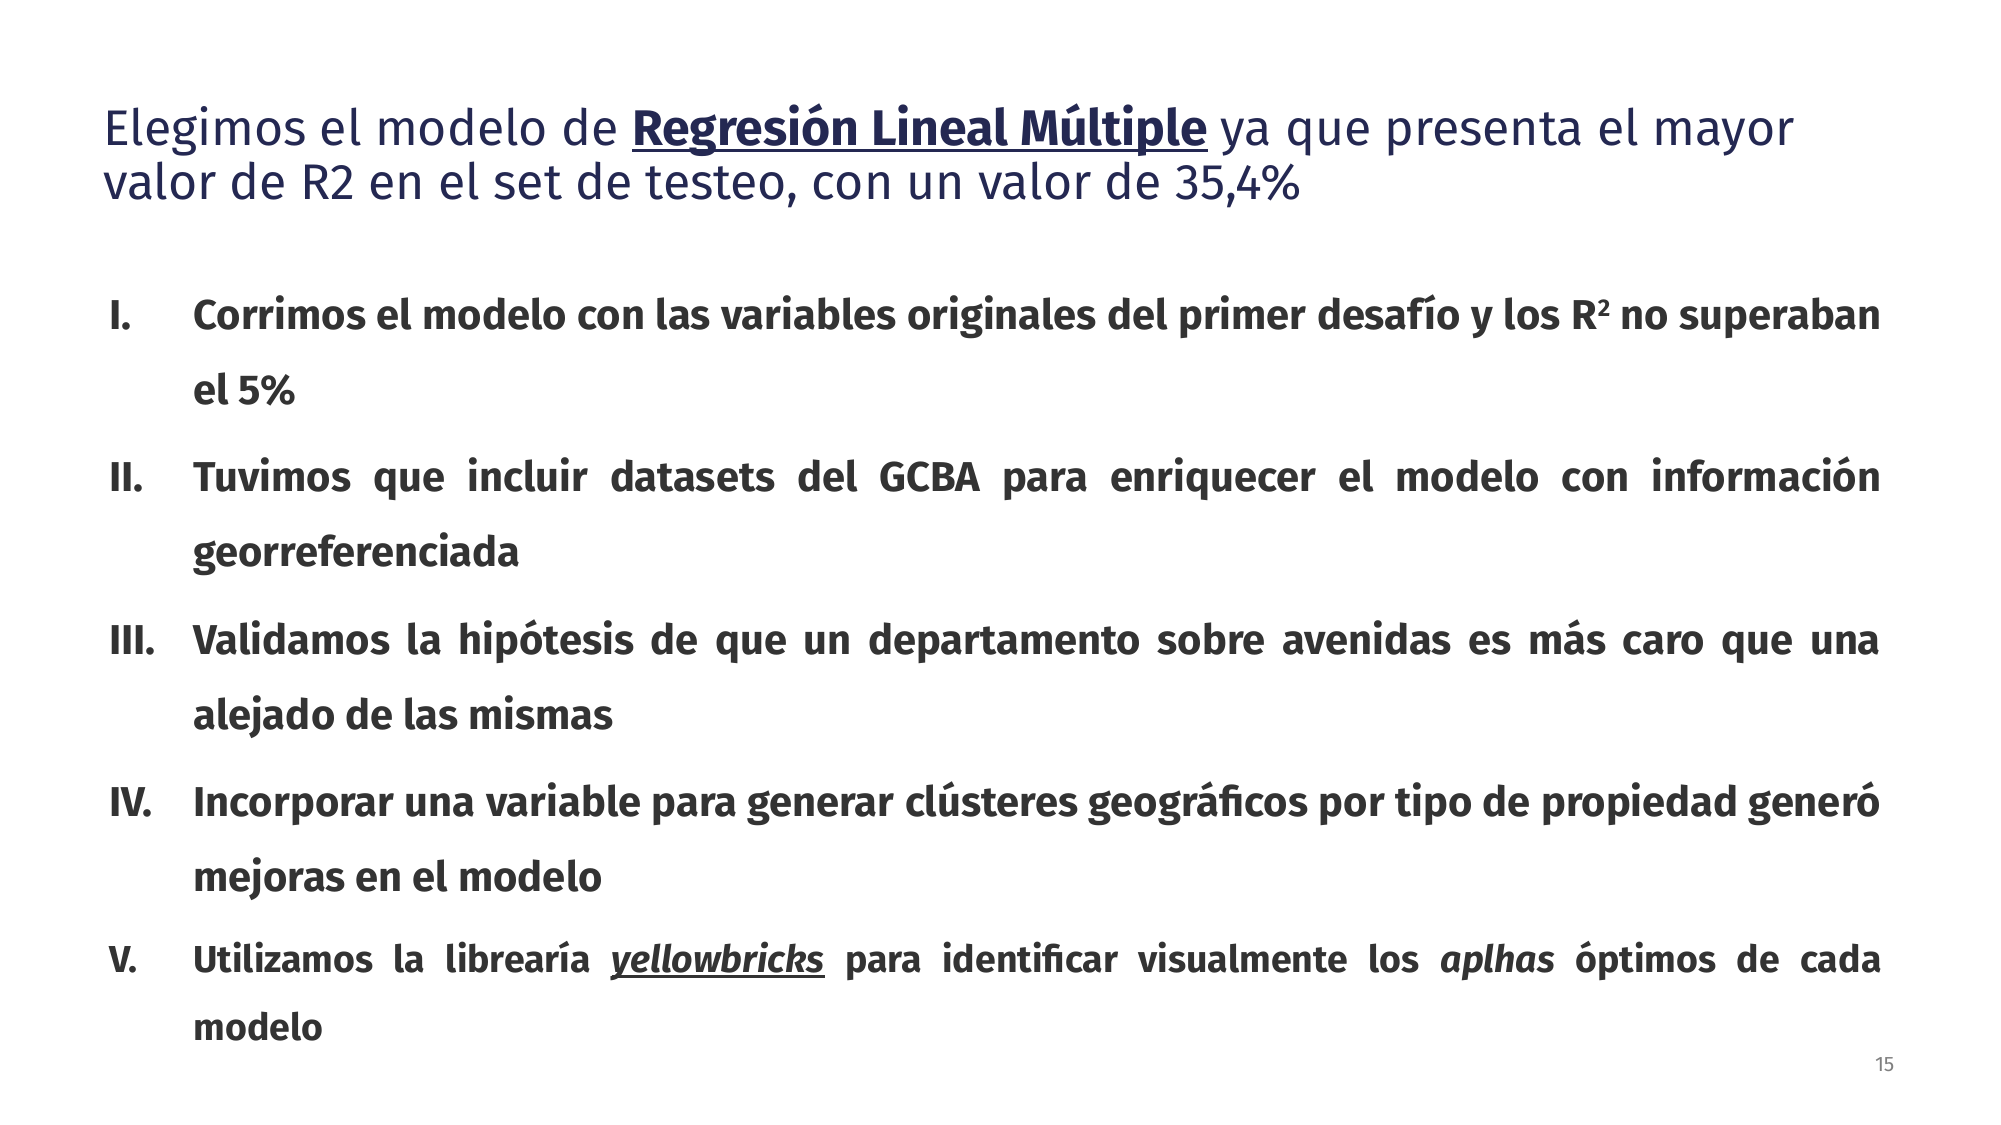

# Elegimos el modelo de Regresión Lineal Múltiple ya que presenta el mayor valor de R2 en el set de testeo, con un valor de 35,4%
Corrimos el modelo con las variables originales del primer desafío y los R2 no superaban el 5%
Tuvimos que incluir datasets del GCBA para enriquecer el modelo con información georreferenciada
Validamos la hipótesis de que un departamento sobre avenidas es más caro que una alejado de las mismas
Incorporar una variable para generar clústeres geográficos por tipo de propiedad generó mejoras en el modelo
Utilizamos la librearía yellowbricks para identificar visualmente los aplhas óptimos de cada modelo